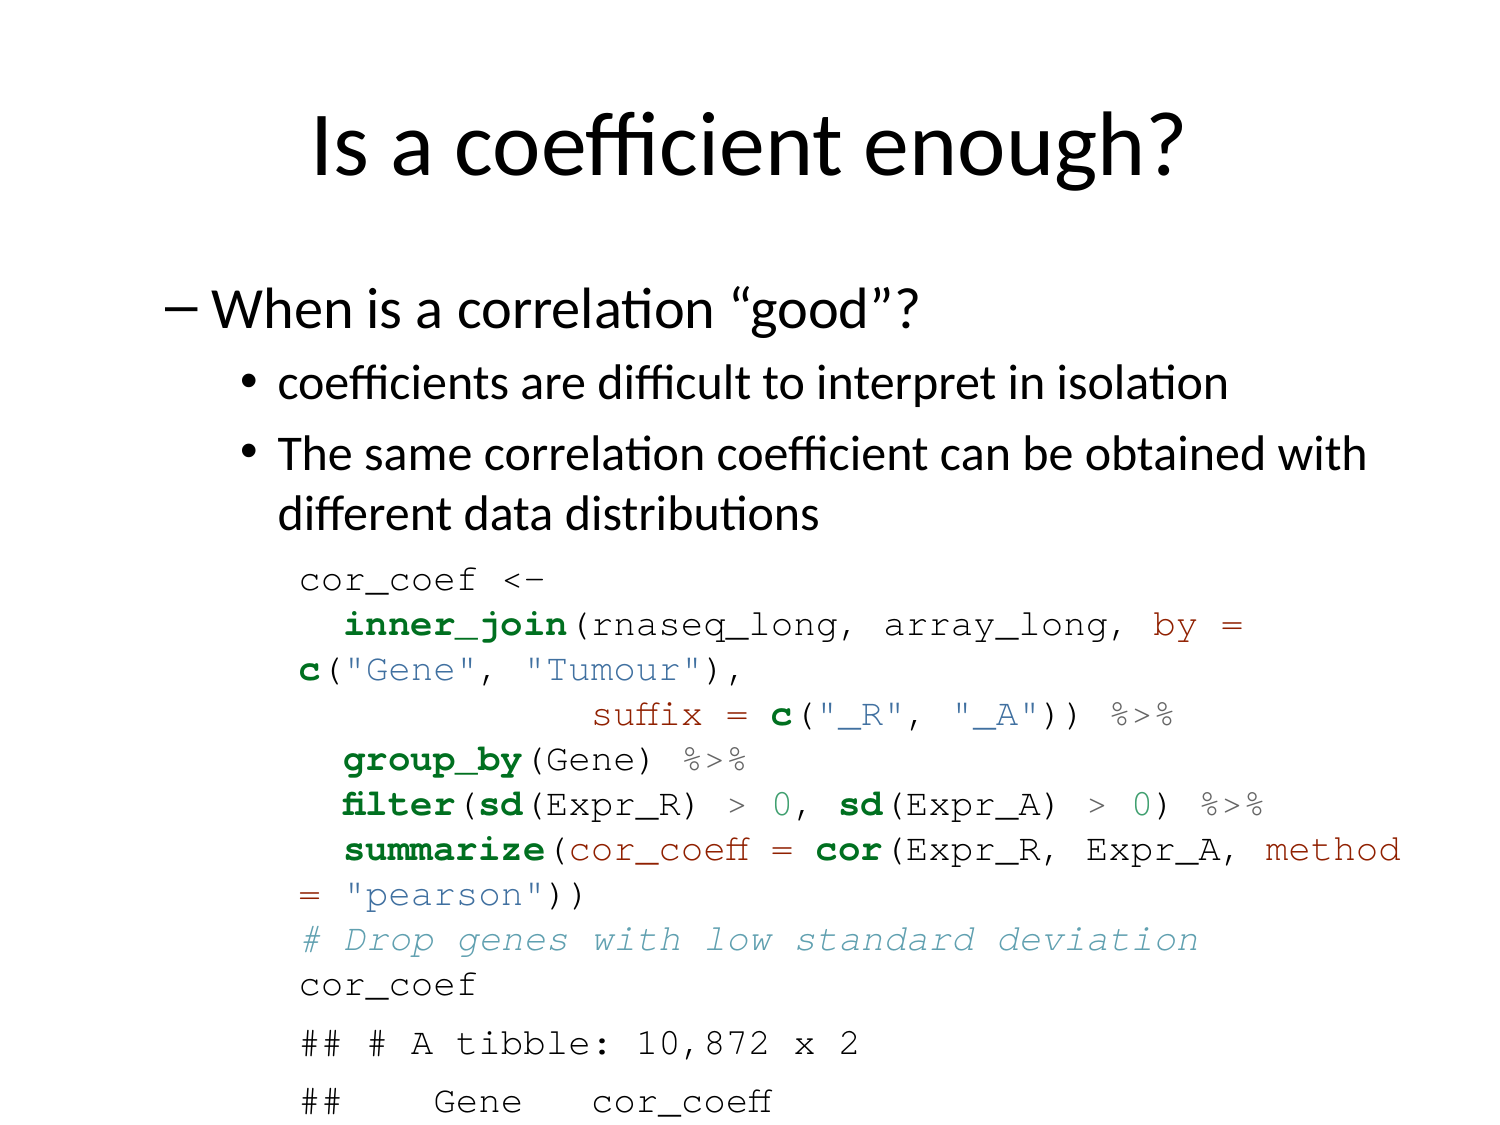

# Is a coefficient enough?
When is a correlation “good”?
coefficients are difficult to interpret in isolation
The same correlation coefficient can be obtained with different data distributions
cor_coef <-
  inner_join(rnaseq_long, array_long, by = c("Gene", "Tumour"),
             suffix = c("_R", "_A")) %>%
  group_by(Gene) %>%
  filter(sd(Expr_R) > 0, sd(Expr_A) > 0) %>%
  summarize(cor_coeff = cor(Expr_R, Expr_A, method = "pearson"))
# Drop genes with low standard deviation
cor_coef
## # A tibble: 10,872 x 2
##    Gene   cor_coeff
##    <chr>      <dbl>
##  1 A1CF       0.975
##  2 A2M        0.891
##  3 A4GALT    -0.300
##  4 AAAS       0.568
##  5 AACS       0.786
##  6 AADAC      0.877
##  7 AAGAB      0.657
##  8 AAK1       0.461
##  9 AAMP       0.436
## 10 AARS       0.571
## # … with 10,862 more rows